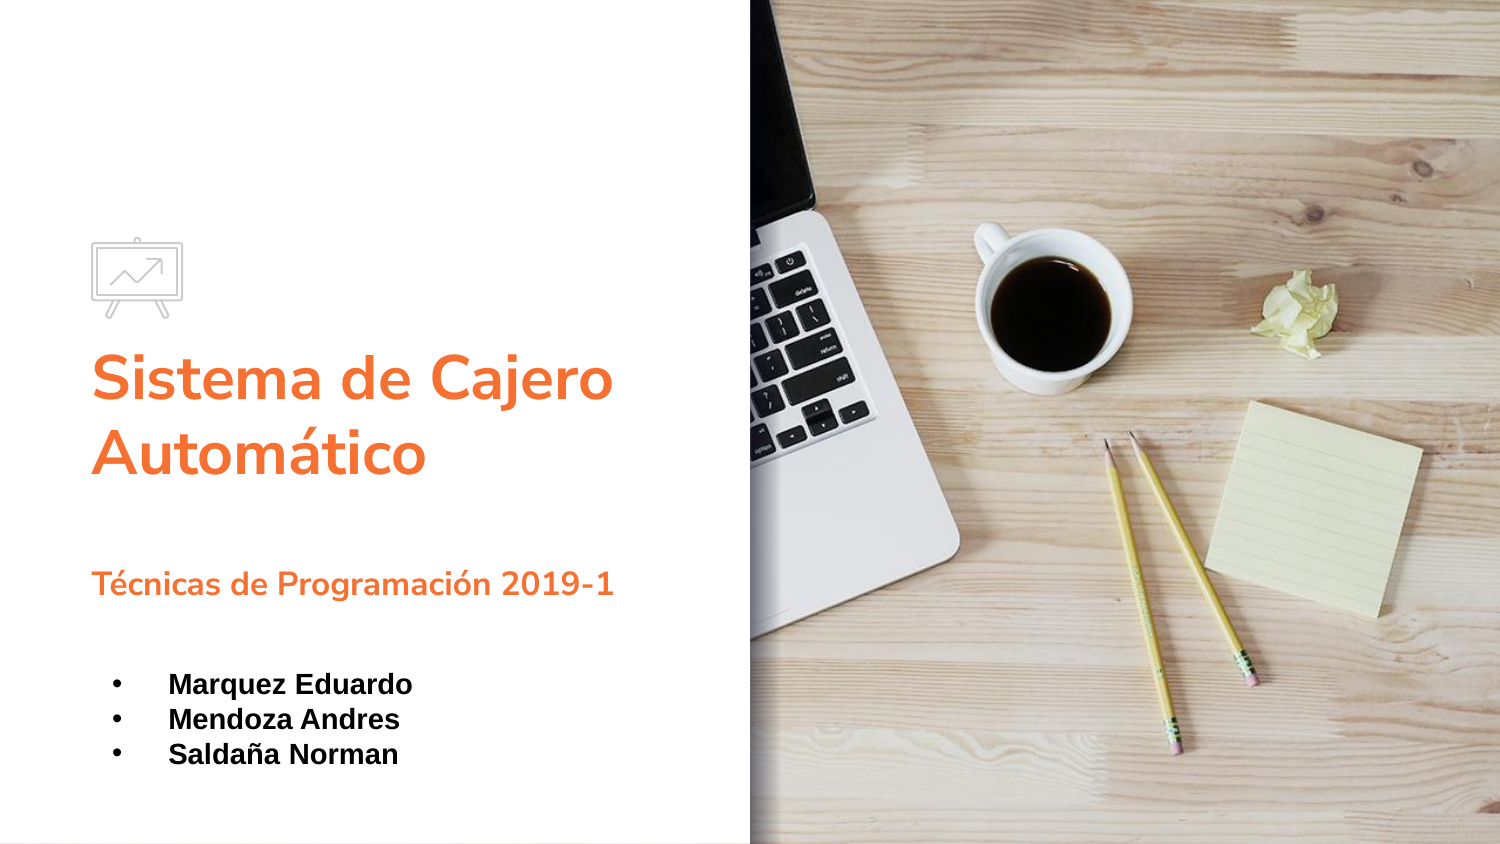

# Sistema de Cajero Automático Técnicas de Programación 2019-1
Marquez Eduardo
Mendoza Andres
Saldaña Norman